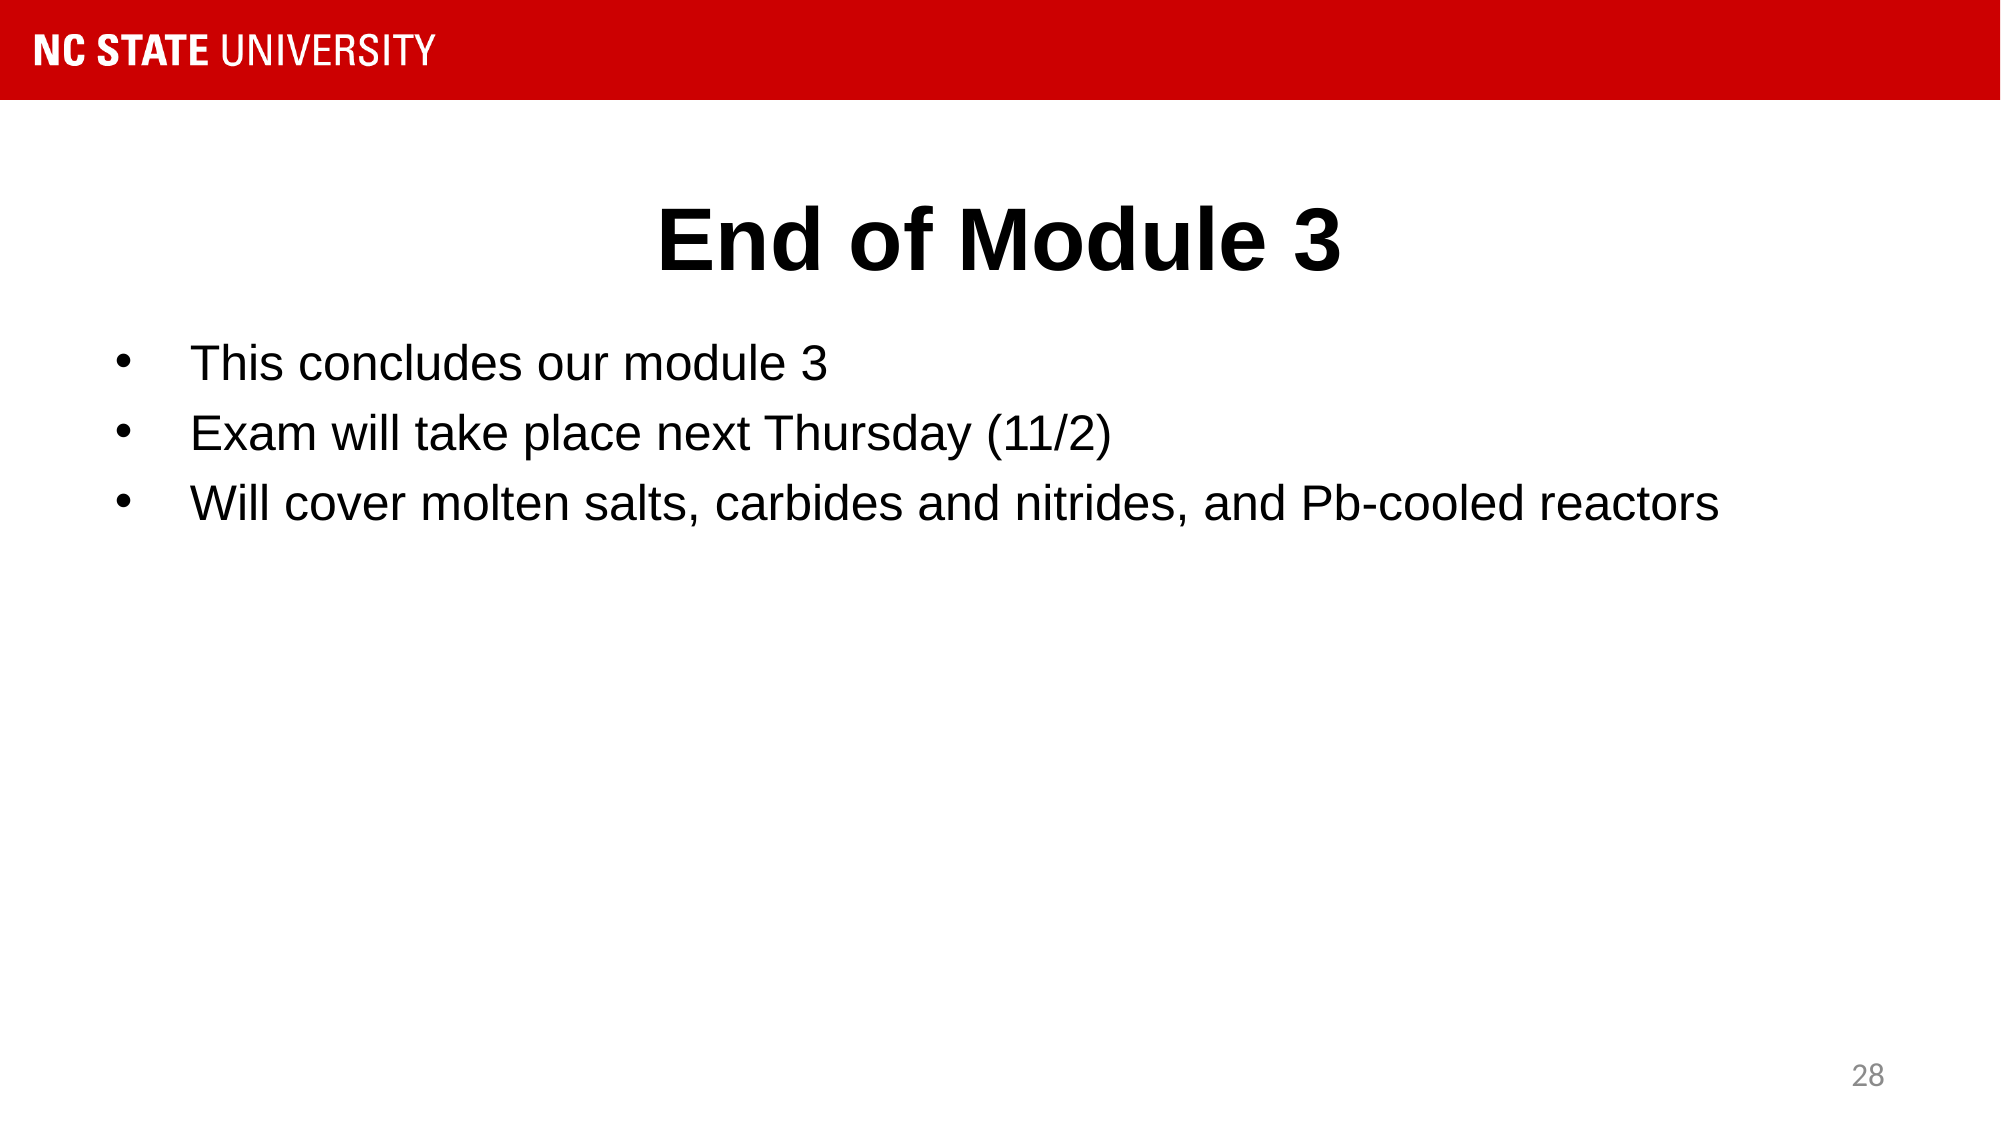

# End of Module 3
This concludes our module 3
Exam will take place next Thursday (11/2)
Will cover molten salts, carbides and nitrides, and Pb-cooled reactors
28